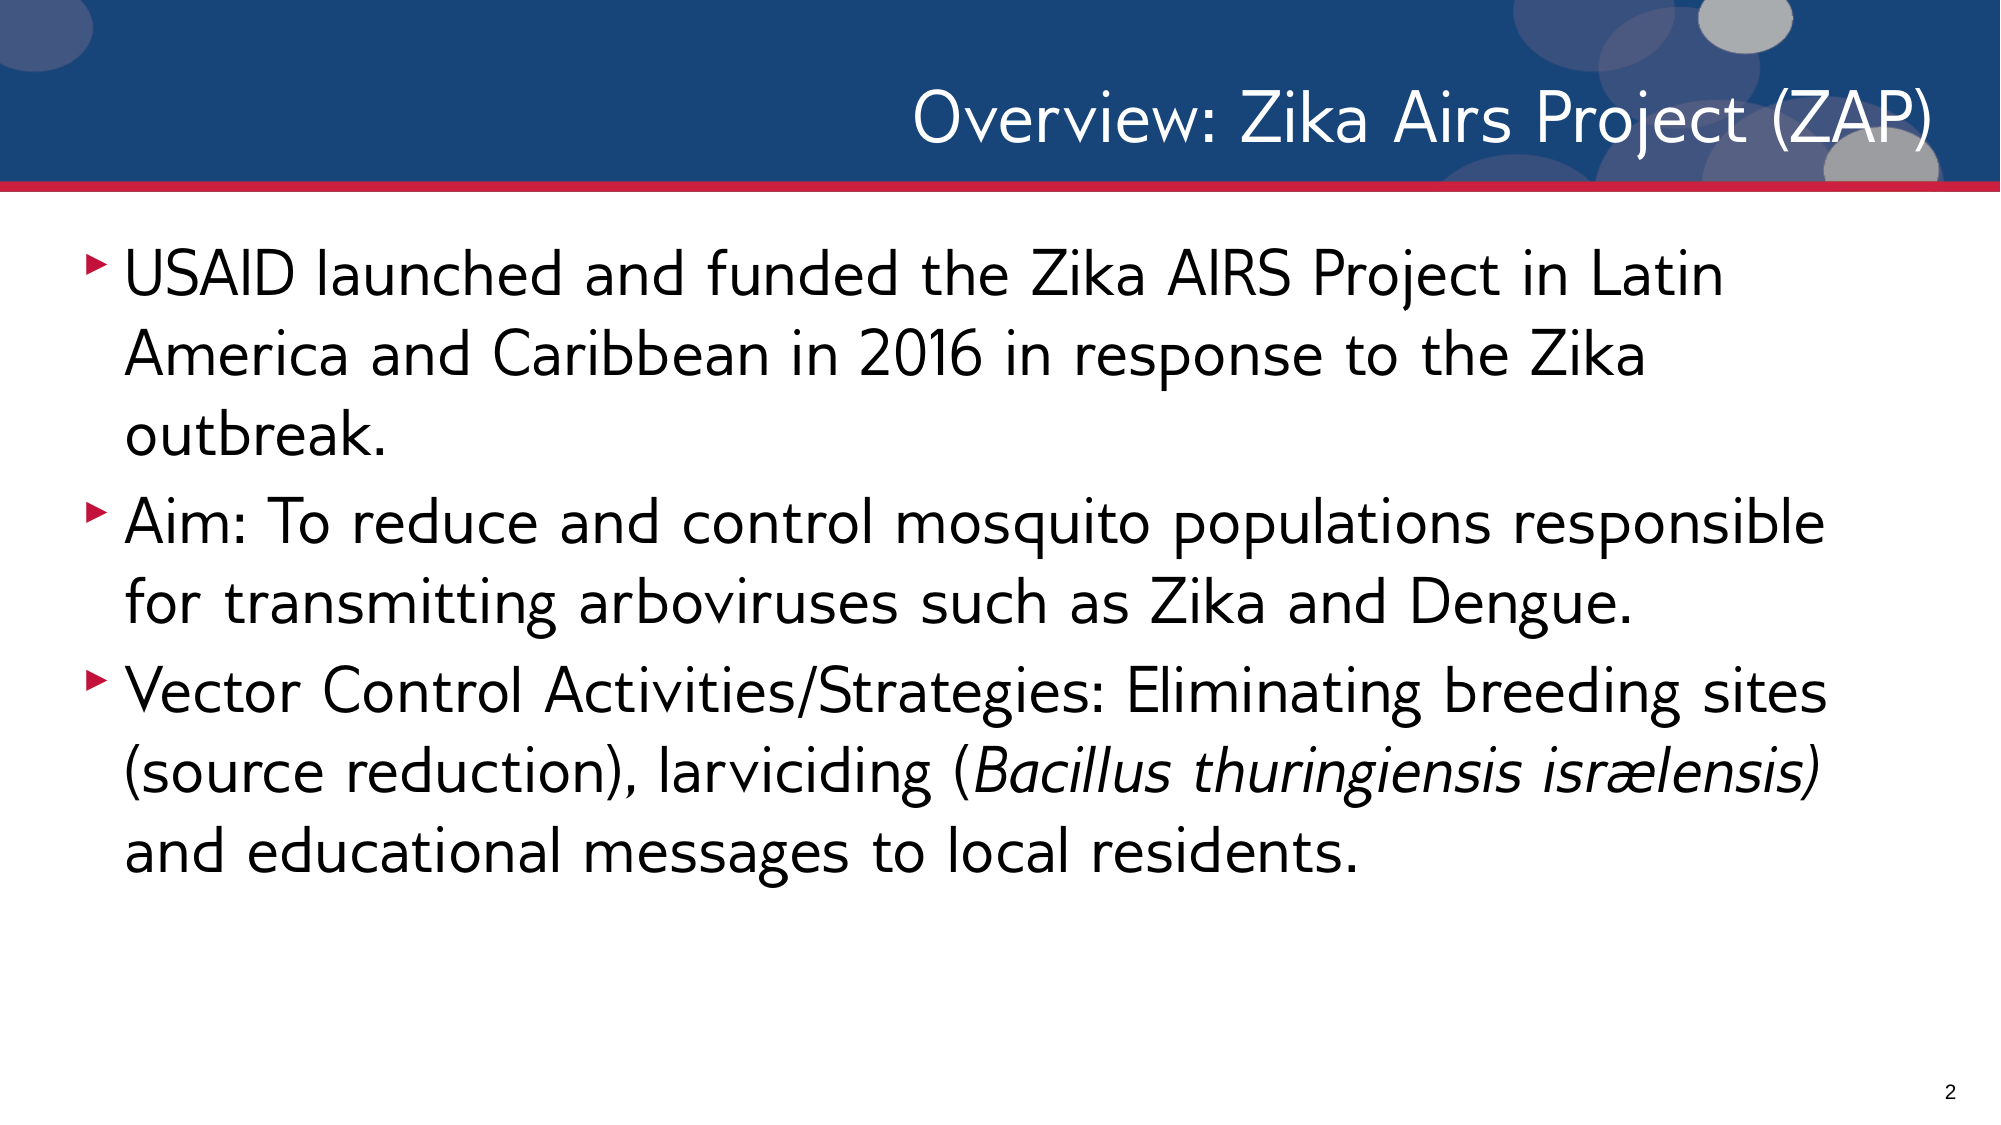

# Overview: Zika Airs Project (ZAP)
USAID launched and funded the Zika AIRS Project in Latin America and Caribbean in 2016 in response to the Zika outbreak.
Aim: To reduce and control mosquito populations responsible for transmitting arboviruses such as Zika and Dengue.
Vector Control Activities/Strategies: Eliminating breeding sites (source reduction), larviciding (Bacillus thuringiensis israelensis) and educational messages to local residents.
2